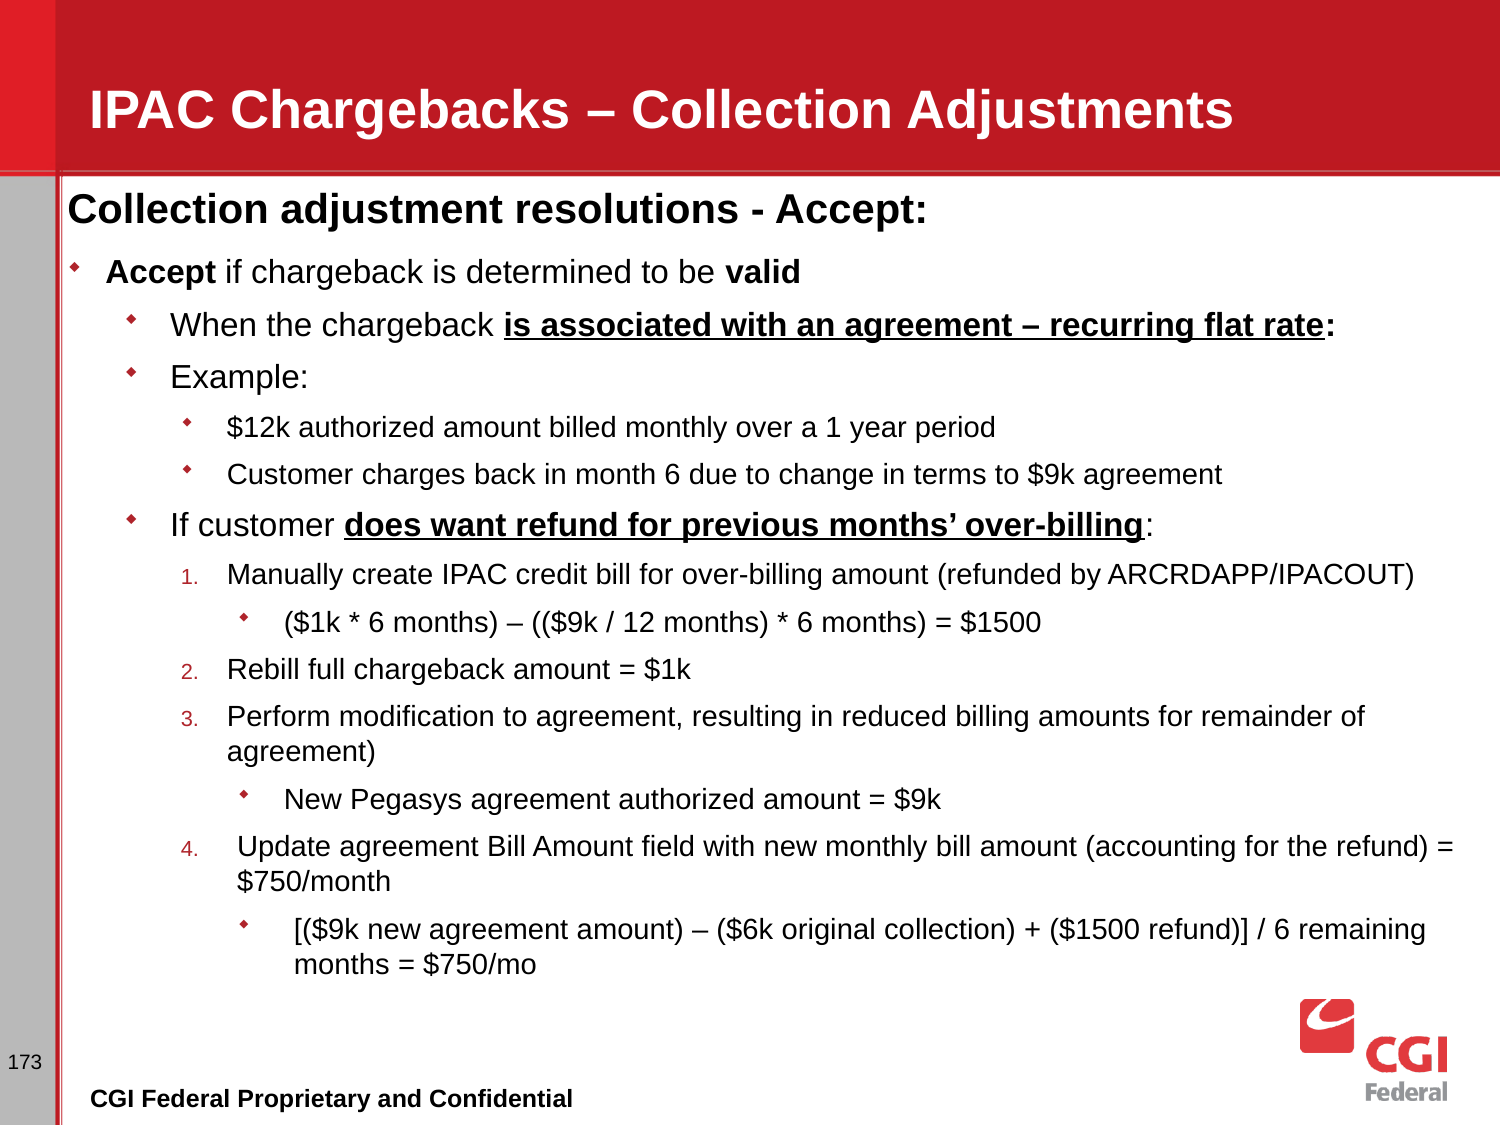

# IPAC Chargebacks – Collection Adjustments
Collection adjustment resolutions - Accept:
Accept if chargeback is determined to be valid
When the chargeback is associated with an agreement – recurring flat rate:
Example:
$12k authorized amount billed monthly over a 1 year period
Customer charges back in month 6 due to change in terms to $9k agreement
If customer does want refund for previous months’ over-billing:
Manually create IPAC credit bill for over-billing amount (refunded by ARCRDAPP/IPACOUT)
($1k * 6 months) – (($9k / 12 months) * 6 months) = $1500
Rebill full chargeback amount = $1k
Perform modification to agreement, resulting in reduced billing amounts for remainder of agreement)
New Pegasys agreement authorized amount = $9k
Update agreement Bill Amount field with new monthly bill amount (accounting for the refund) = $750/month
[($9k new agreement amount) – ($6k original collection) + ($1500 refund)] / 6 remaining months = $750/mo

173
CGI Federal Proprietary and Confidential